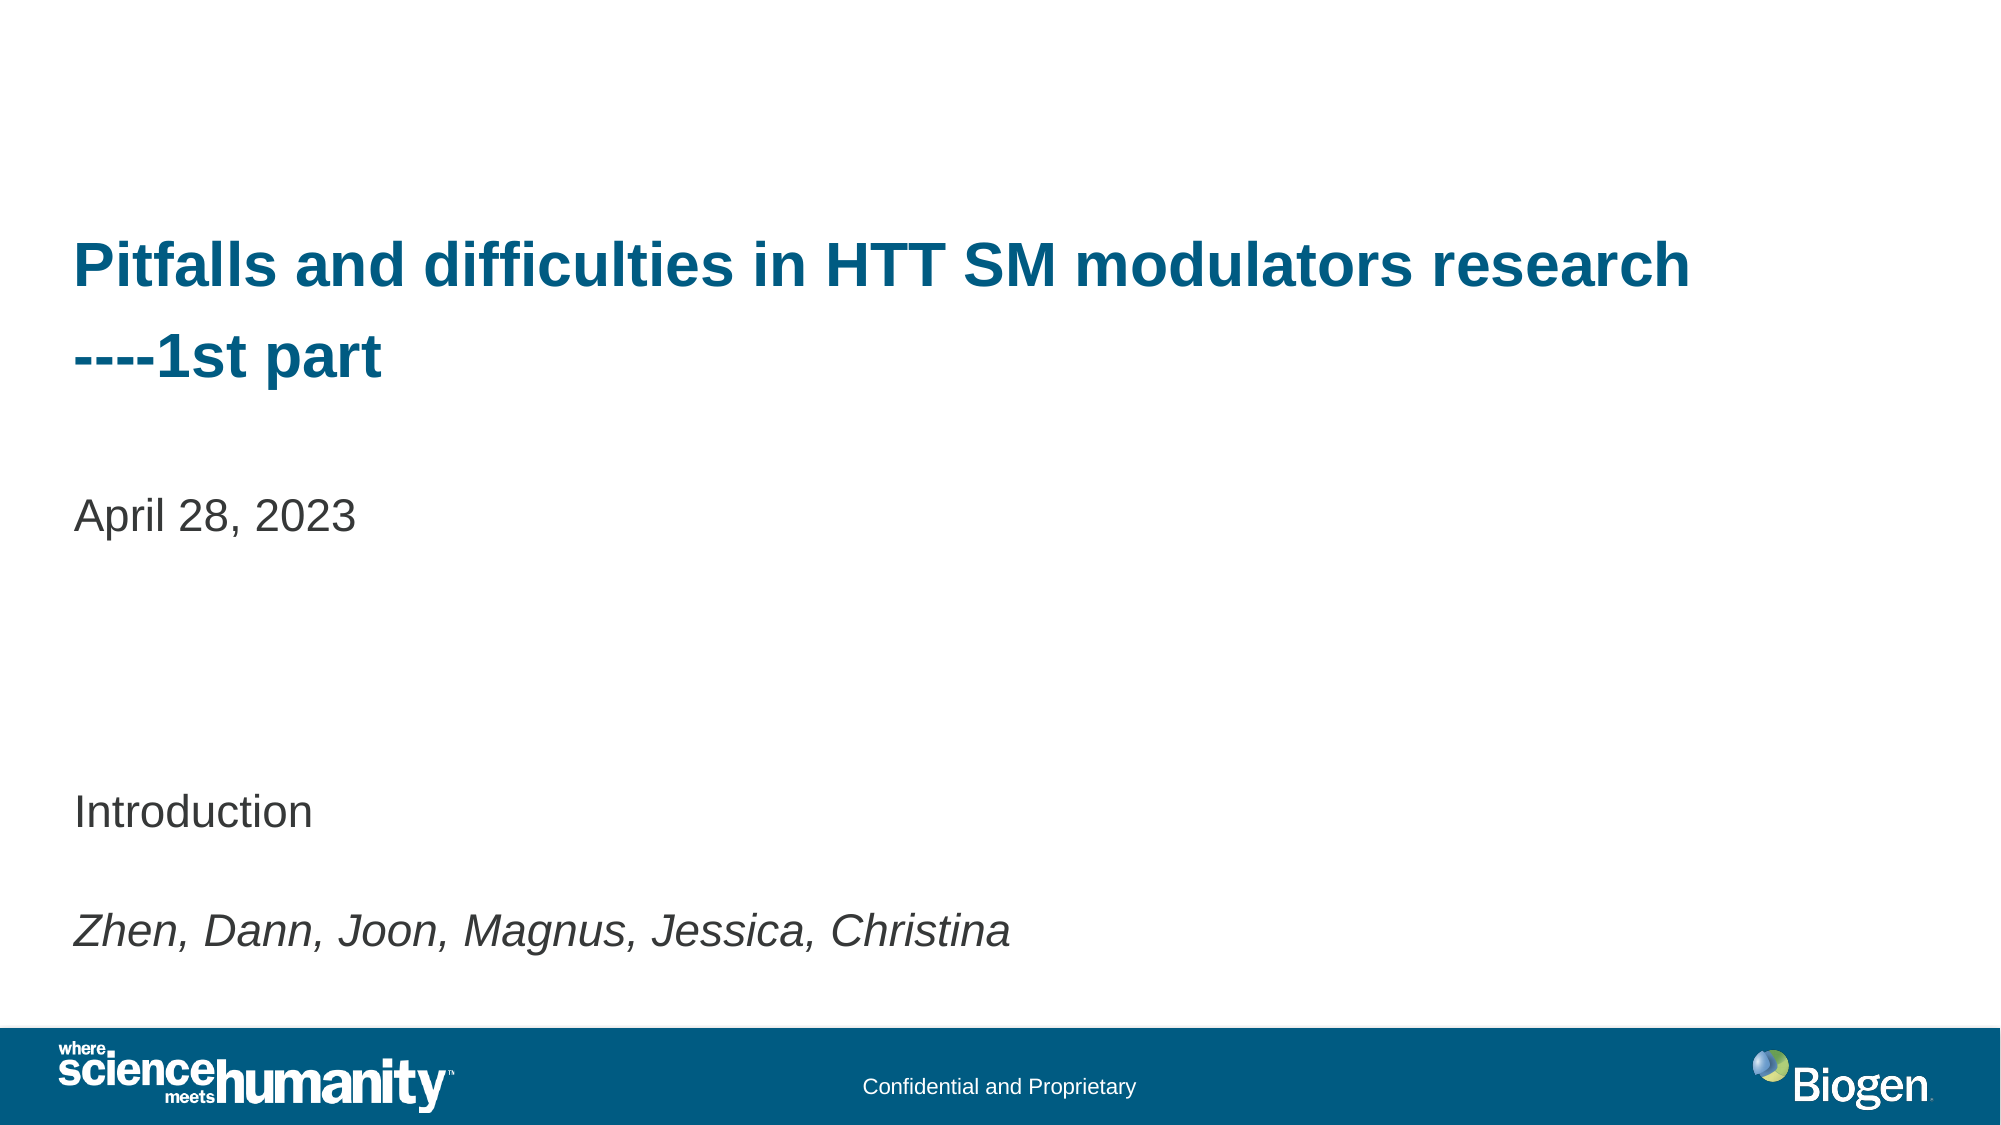

Pitfalls and difficulties in HTT SM modulators research
----1st part

April 28, 2023

Introduction

Zhen, Dann, Joon, Magnus, Jessica, Christina